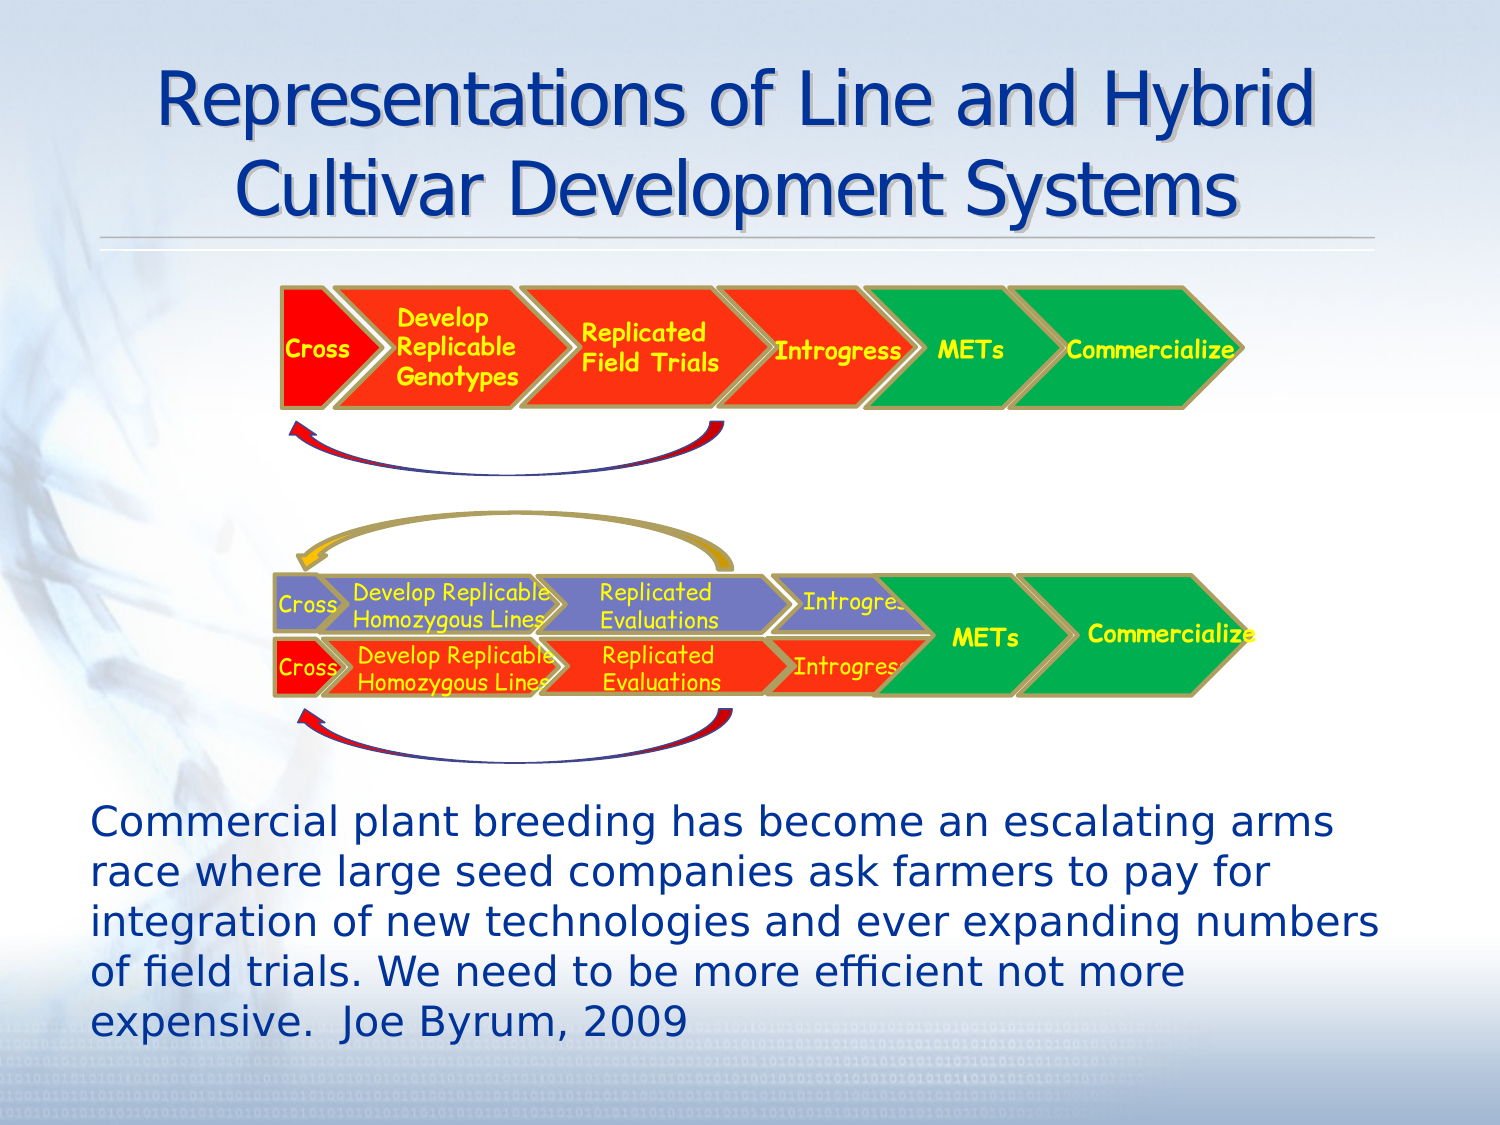

# Representations of Line and Hybrid Cultivar Development Systems

Develop
Replicable
Genotypes
Replicated
Field Trials
Cross
Commercialize
METs
Introgress

Develop Replicable
Homozygous Lines

Replicated Evaluations
Lines per se + Hybrids

Introgress
Cross
Commercialize
METs
Develop Replicable
Homozygous Lines

Replicated
Evaluations

Introgress
Cross

Commercial plant breeding has become an escalating arms race where large seed companies ask farmers to pay for integration of new technologies and ever expanding numbers of field trials. We need to be more efficient not more expensive.  Joe Byrum, 2009